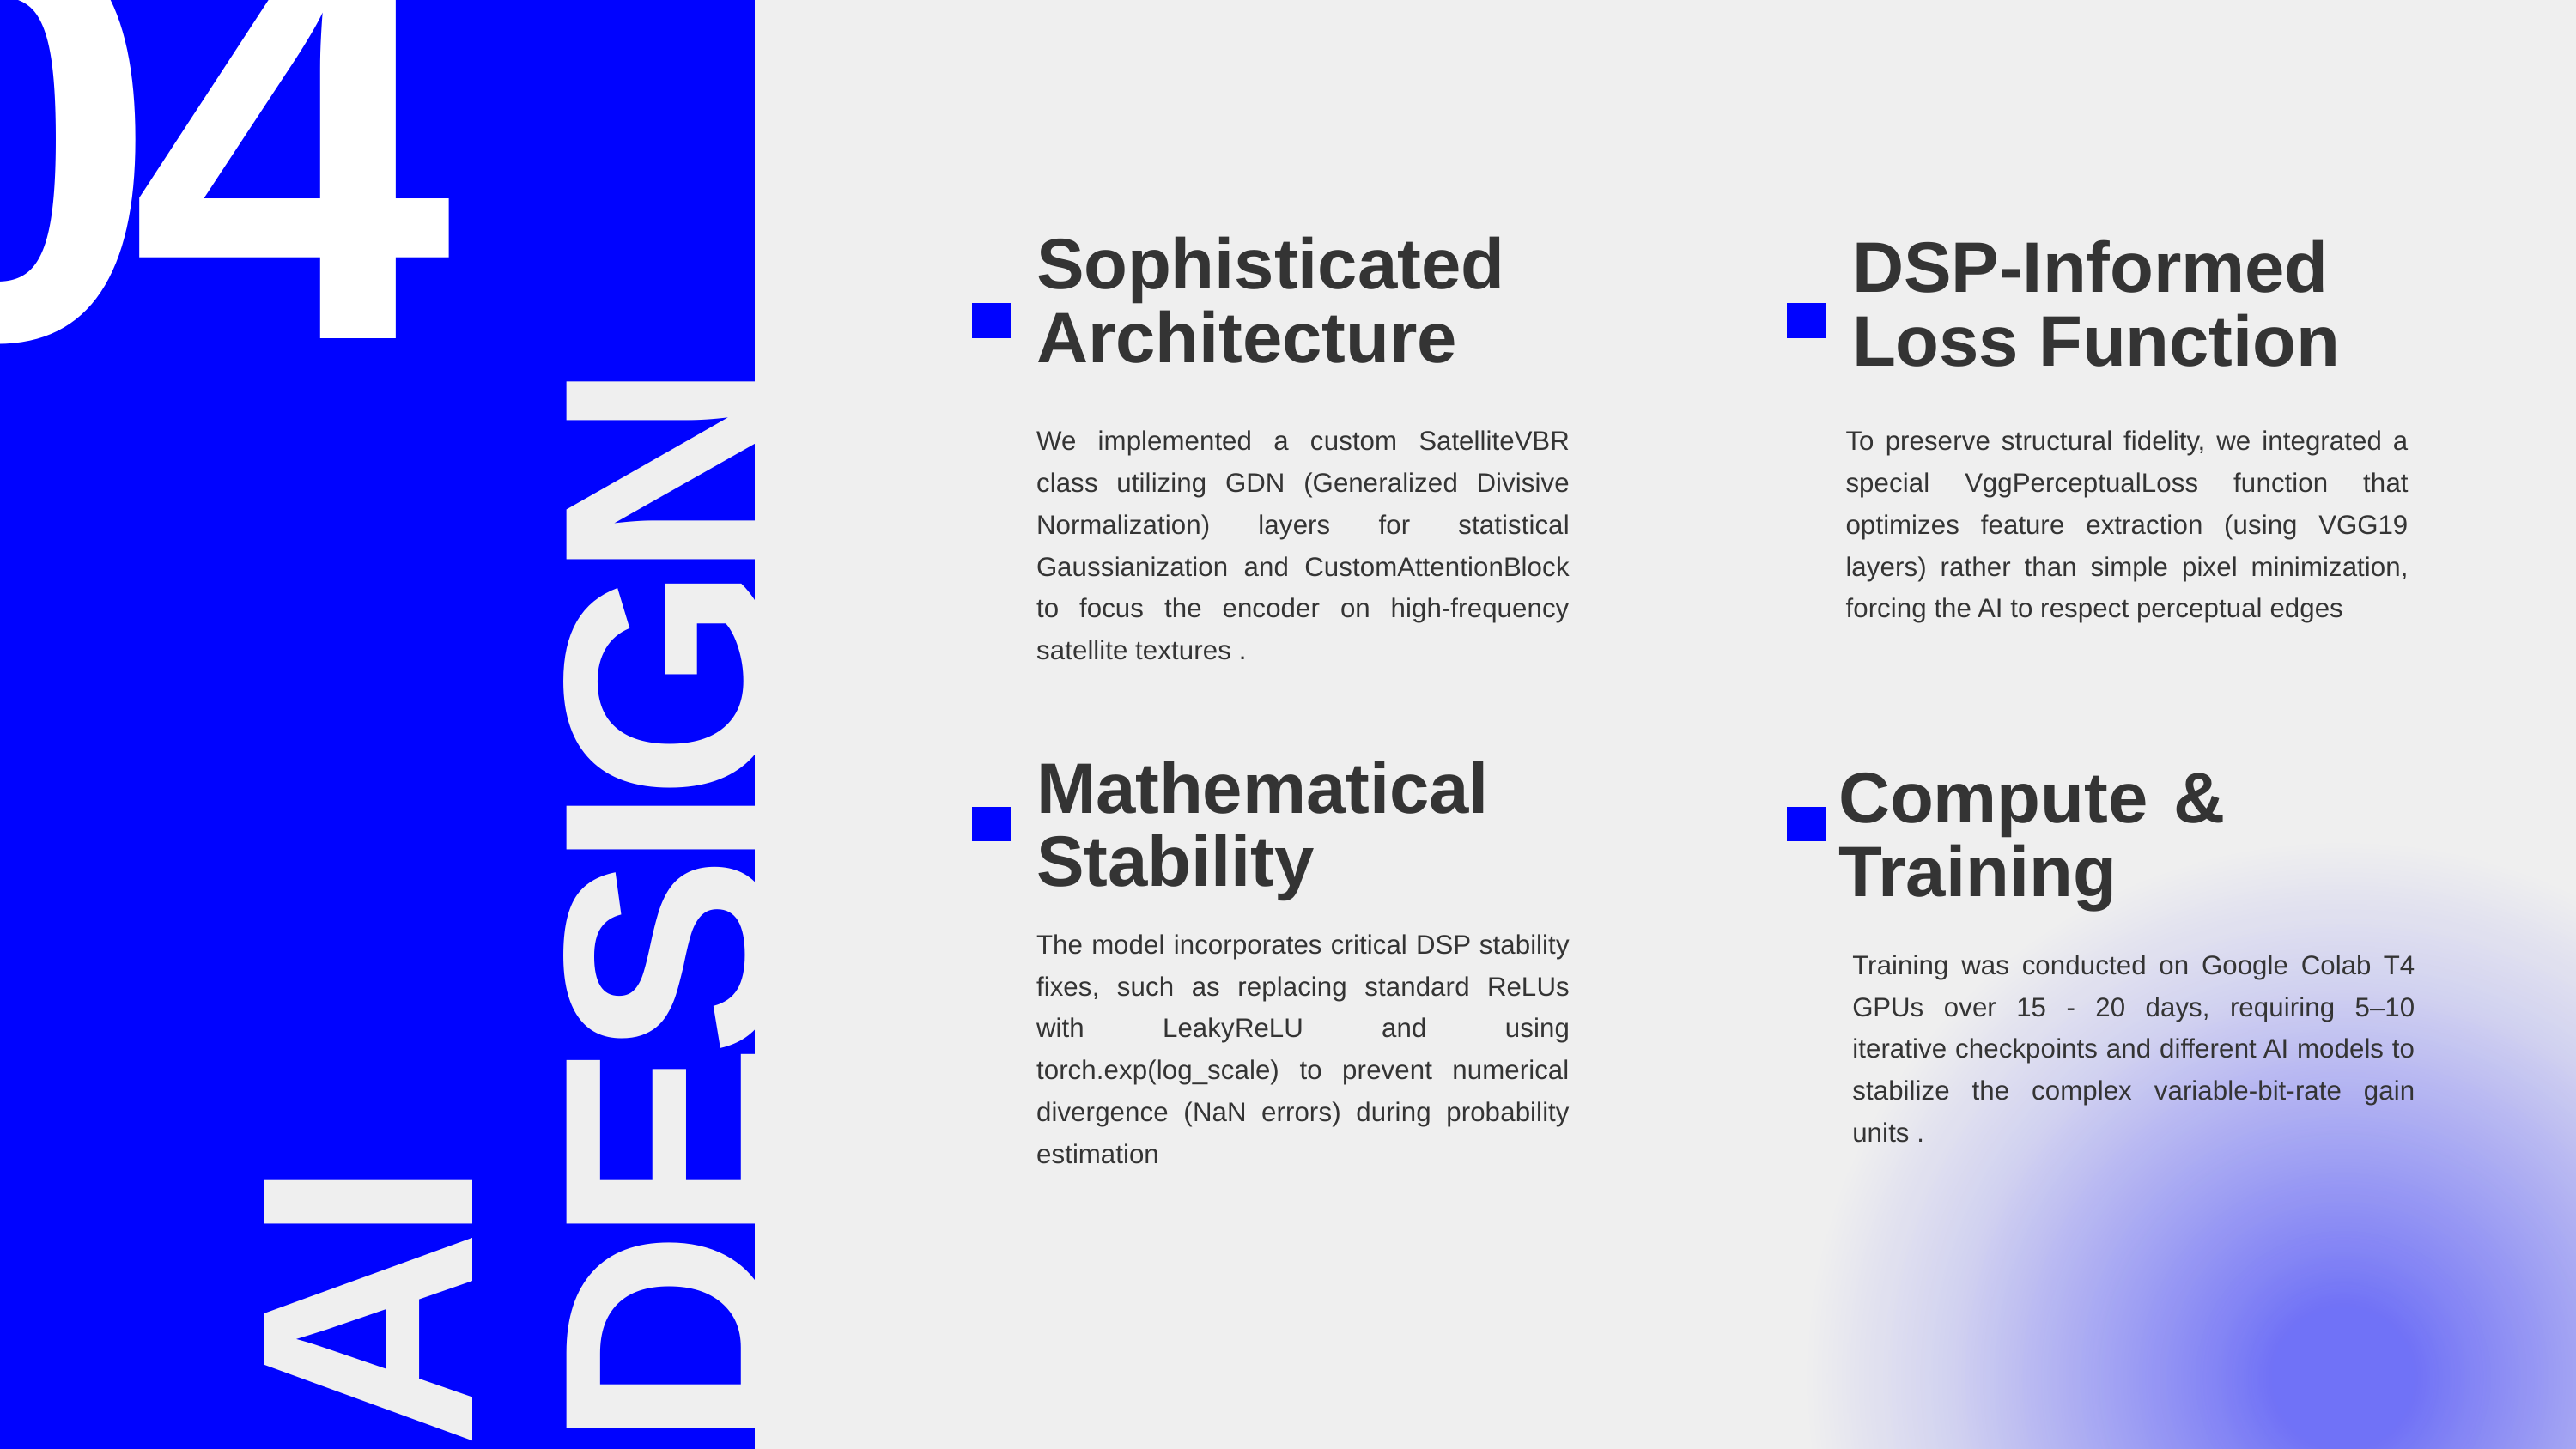

04
Sophisticated Architecture
DSP-Informed Loss Function

We implemented a custom SatelliteVBR class utilizing GDN (Generalized Divisive Normalization) layers for statistical Gaussianization and CustomAttentionBlock to focus the encoder on high-frequency satellite textures .
To preserve structural fidelity, we integrated a special VggPerceptualLoss function that optimizes feature extraction (using VGG19 layers) rather than simple pixel minimization, forcing the AI to respect perceptual edges
AI
DESIGN
Mathematical Stability
Compute & Training

The model incorporates critical DSP stability fixes, such as replacing standard ReLUs with LeakyReLU and using torch.exp(log_scale) to prevent numerical divergence (NaN errors) during probability estimation
Training was conducted on Google Colab T4 GPUs over 15 - 20 days, requiring 5–10 iterative checkpoints and different AI models to stabilize the complex variable-bit-rate gain units .